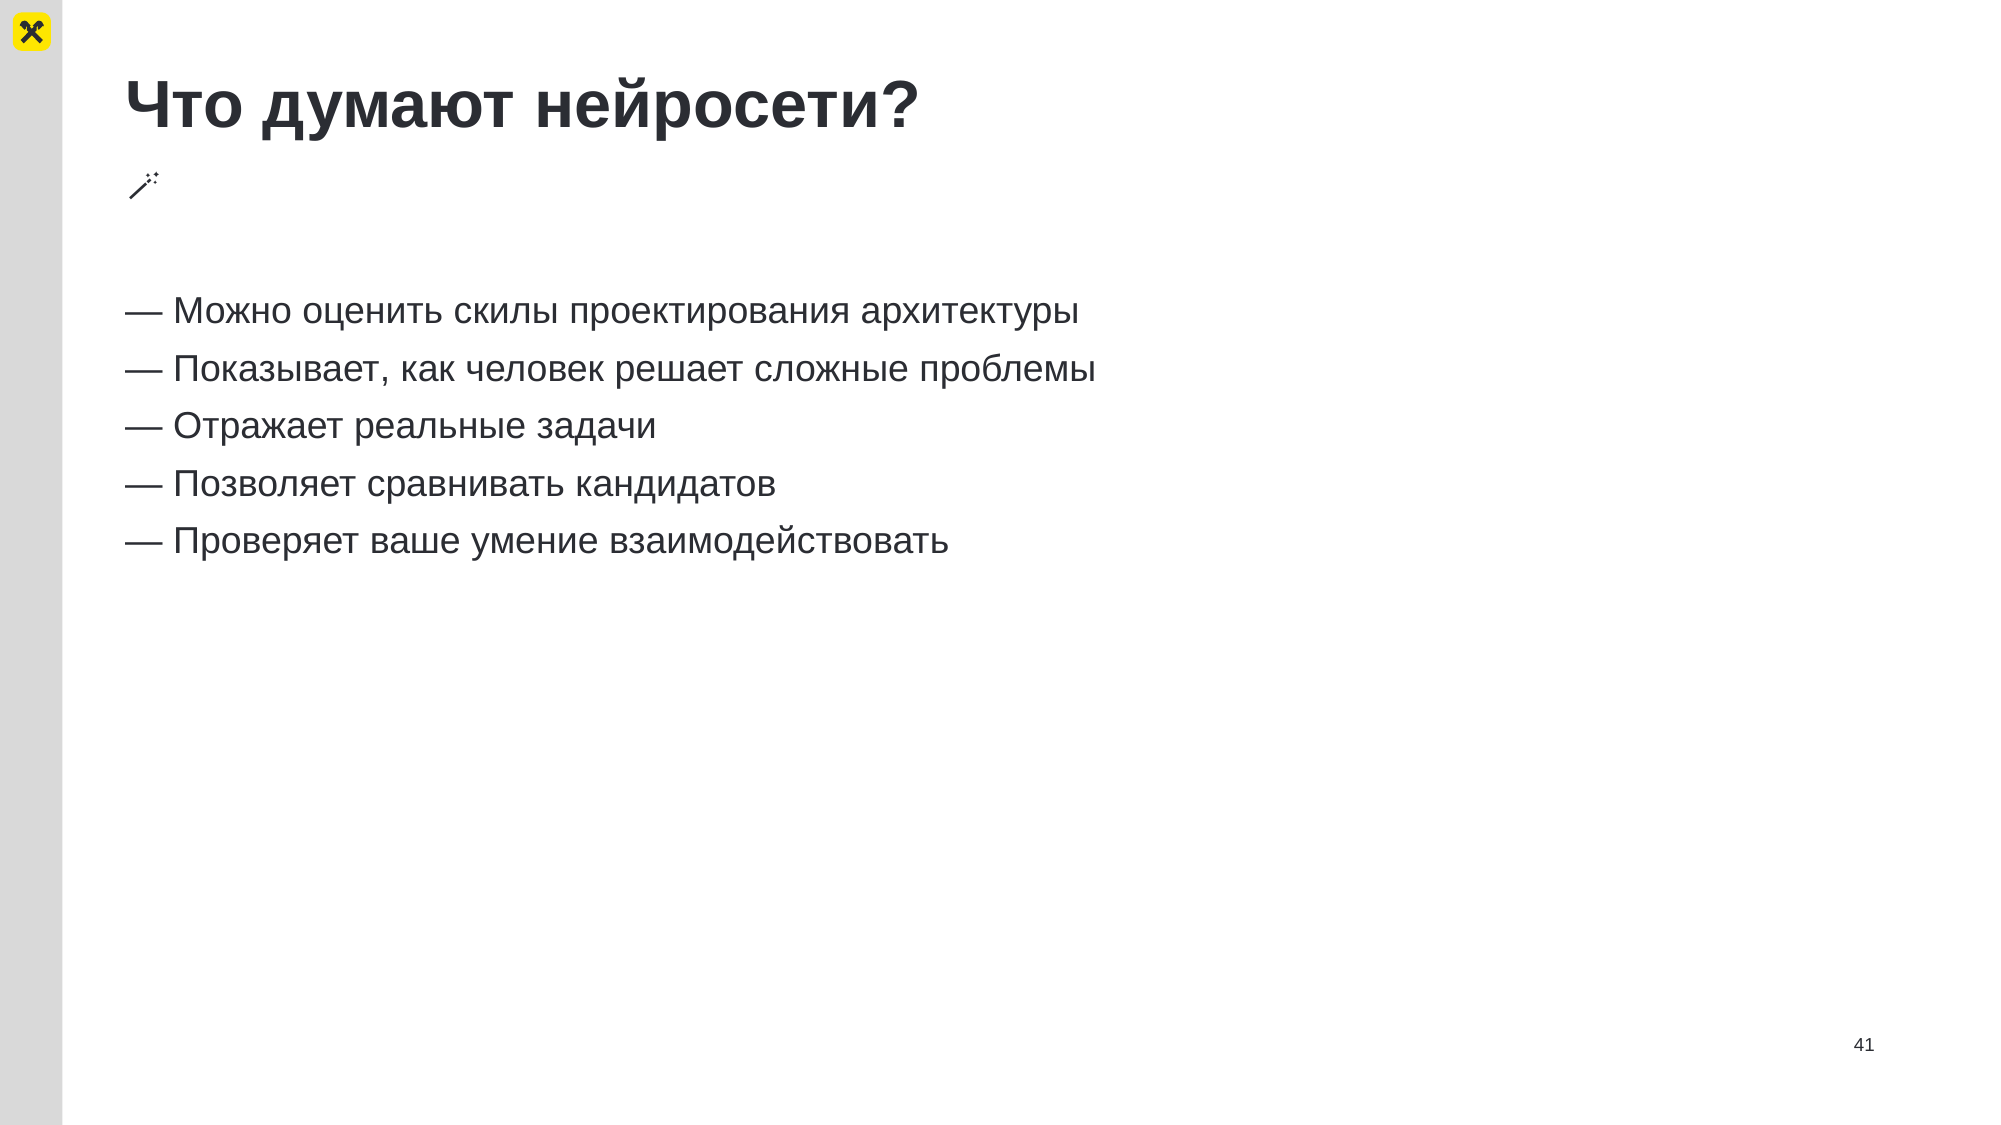

# Что думают нейросети?
🪄
— Можно оценить скилы проектирования архитектуры
— Показывает, как человек решает сложные проблемы
— Отражает реальные задачи
— Позволяет сравнивать кандидатов
— Проверяет ваше умение взаимодействовать
41